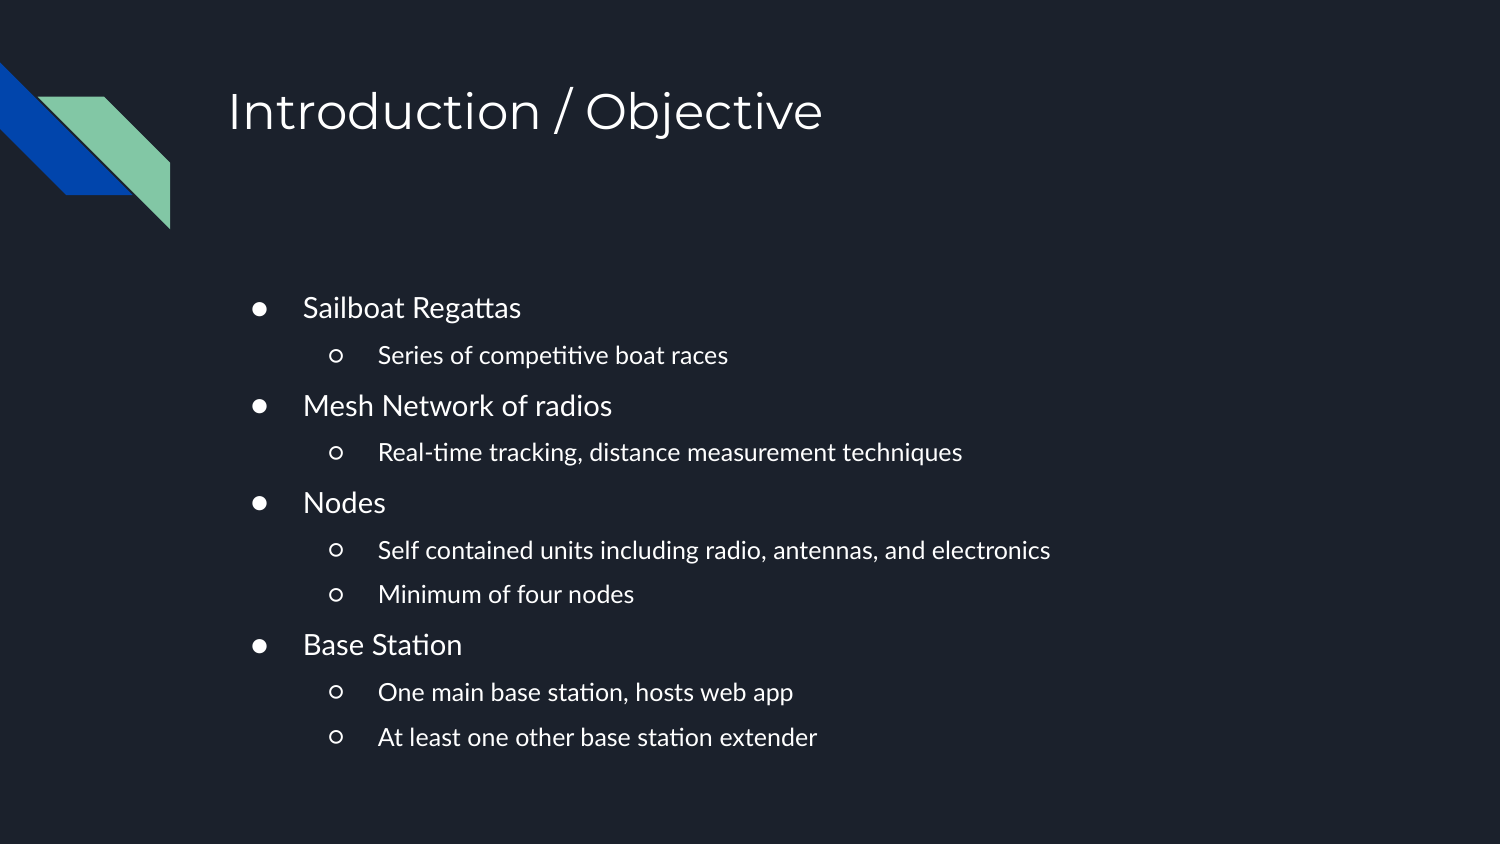

# Introduction / Objective
Sailboat Regattas
Series of competitive boat races
Mesh Network of radios
Real-time tracking, distance measurement techniques
Nodes
Self contained units including radio, antennas, and electronics
Minimum of four nodes
Base Station
One main base station, hosts web app
At least one other base station extender